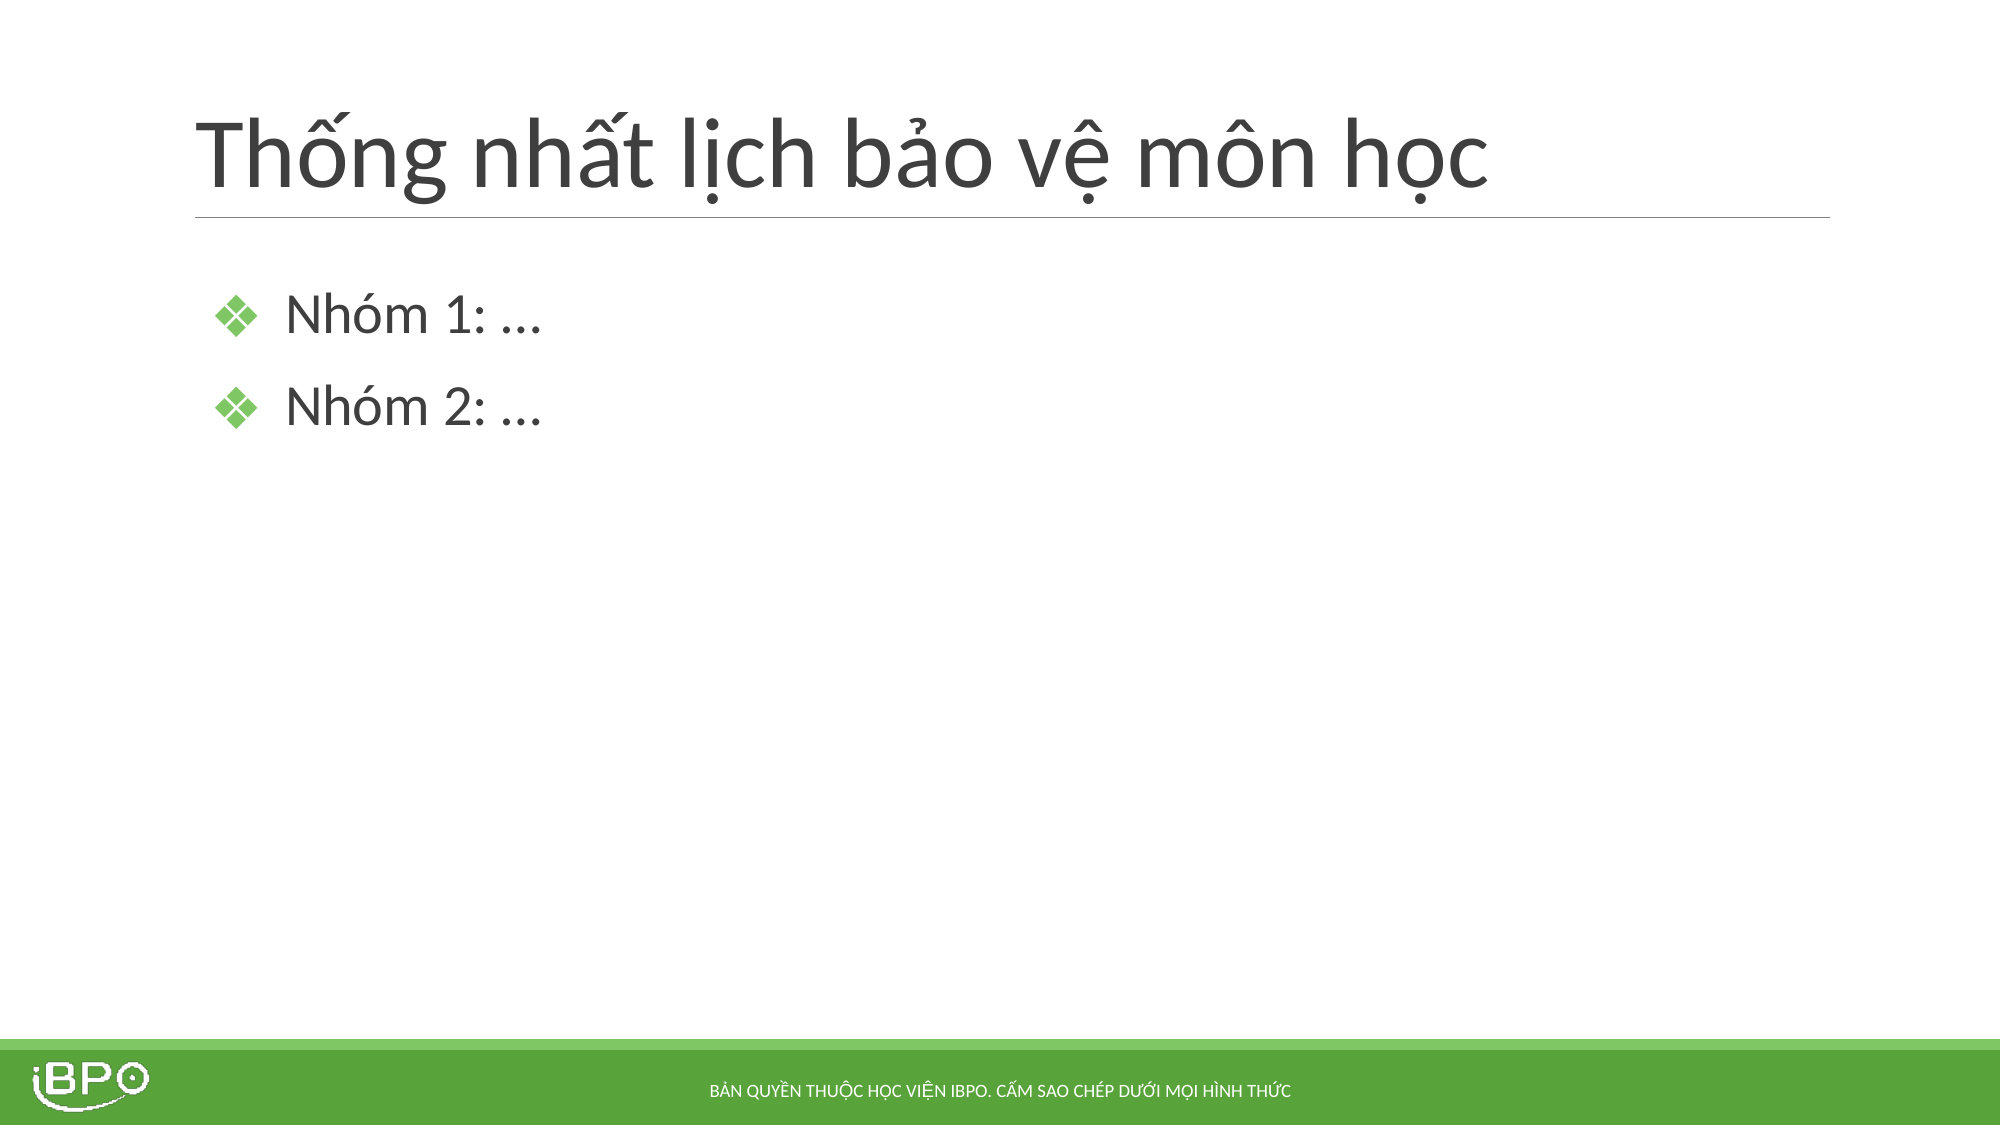

# Thống nhất lịch bảo vệ môn học
Nhóm 1: …
Nhóm 2: …
BẢN QUYỀN THUỘC HỌC VIỆN IBPO. CẤM SAO CHÉP DƯỚI MỌI HÌNH THỨC